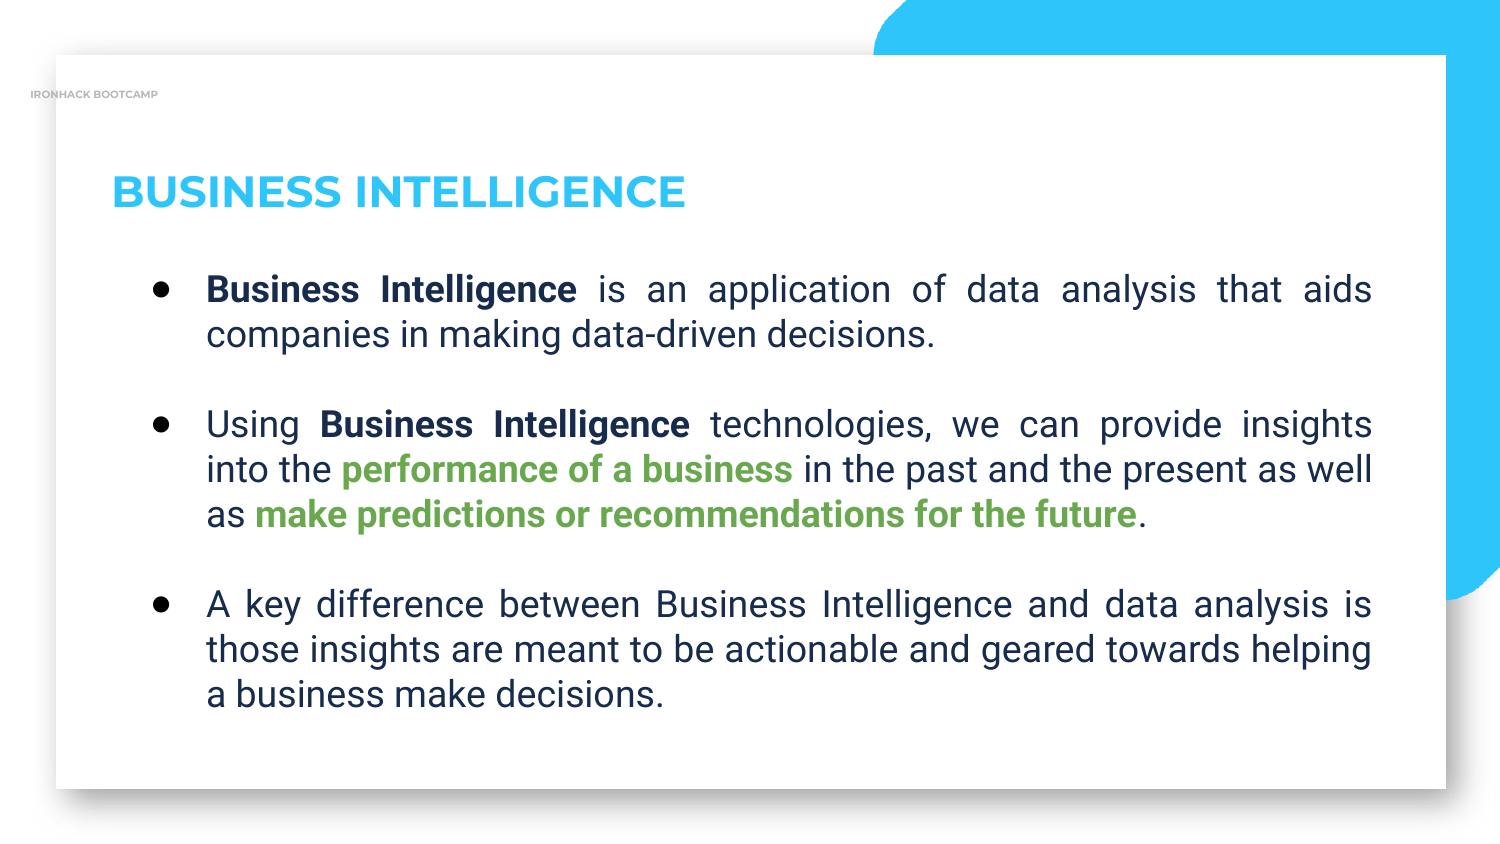

IRONHACK BOOTCAMP
BUSINESS INTELLIGENCE
Business Intelligence is an application of data analysis that aids companies in making data-driven decisions.

Using Business Intelligence technologies, we can provide insights into the performance of a business in the past and the present as well as make predictions or recommendations for the future.

A key difference between Business Intelligence and data analysis is those insights are meant to be actionable and geared towards helping a business make decisions.